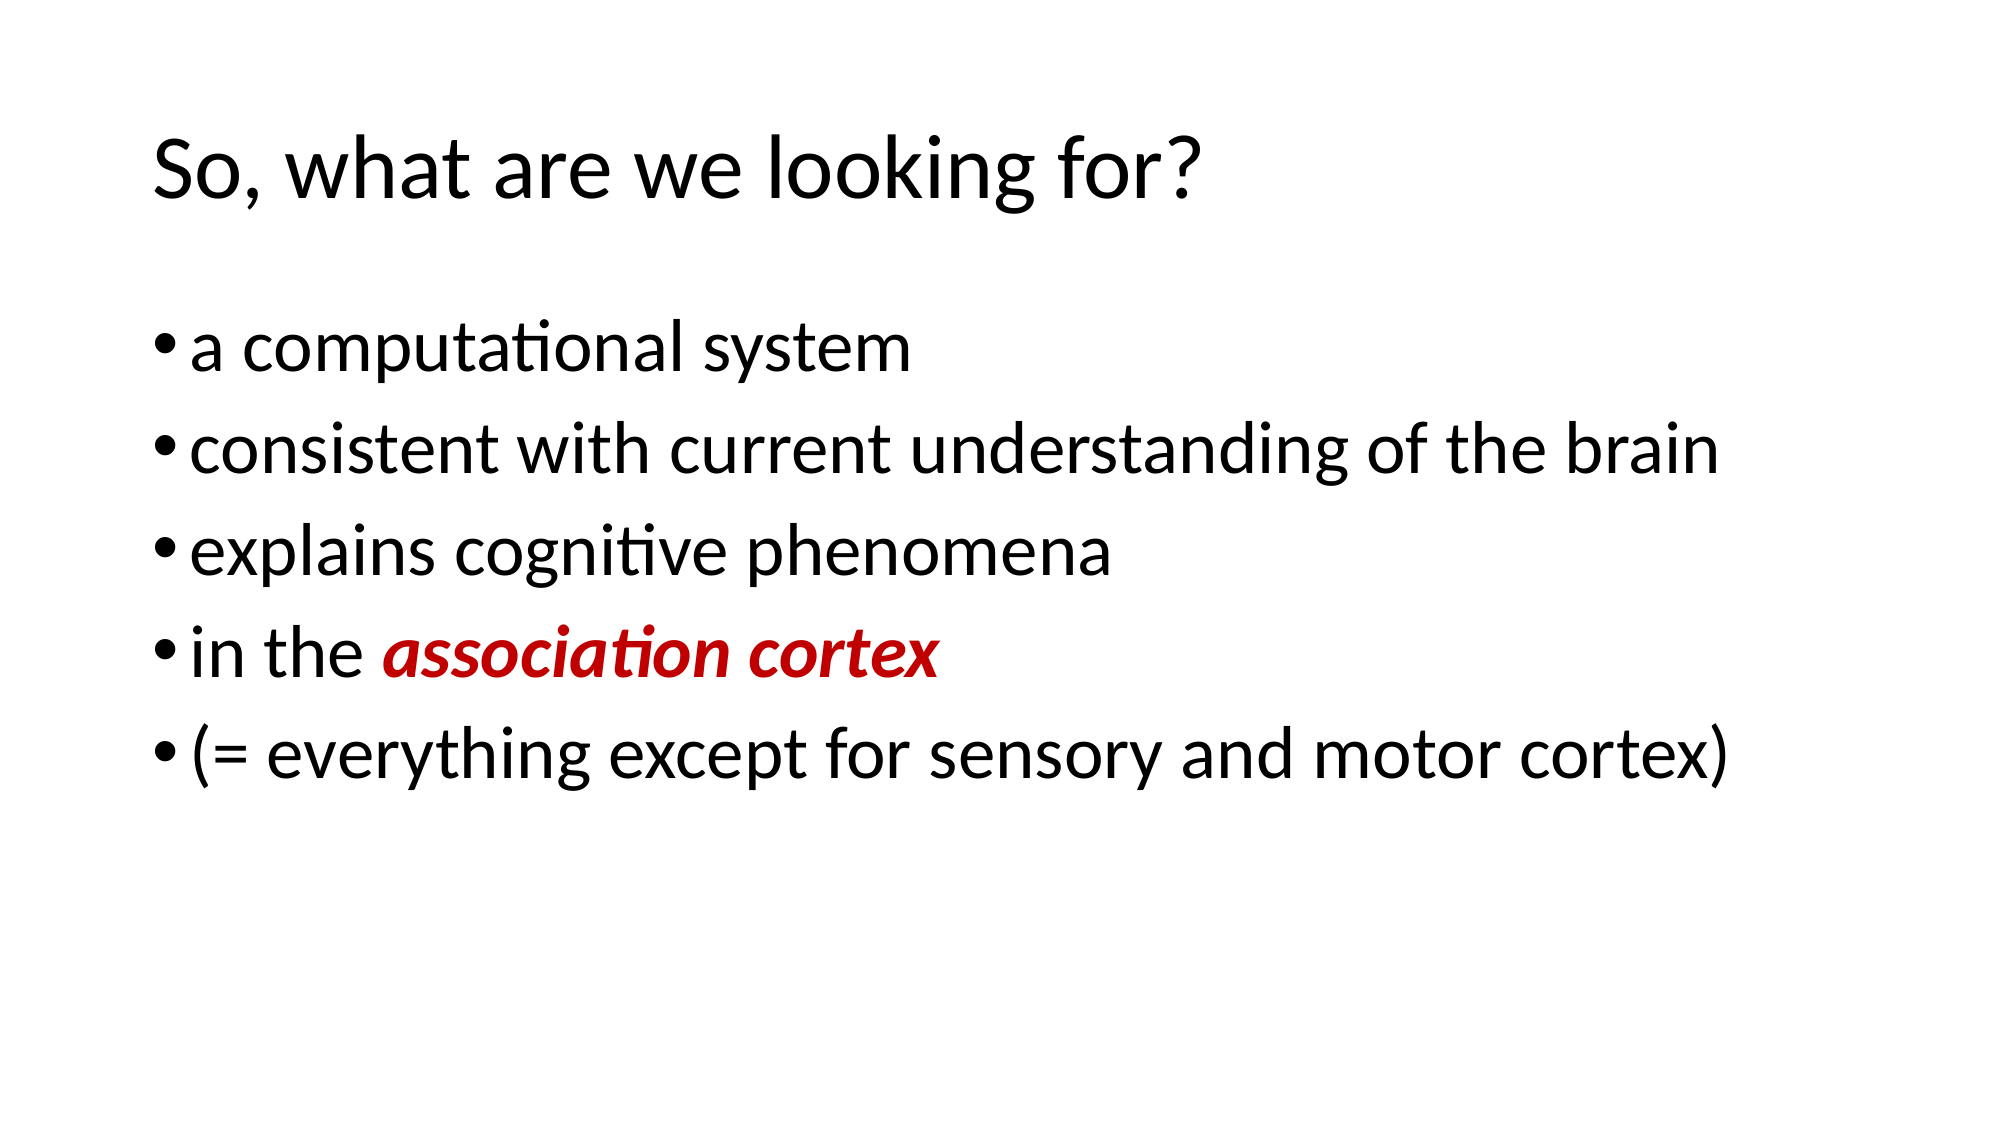

# So, what are we looking for?
a computational system
consistent with current understanding of the brain
explains cognitive phenomena
in the association cortex
(= everything except for sensory and motor cortex)